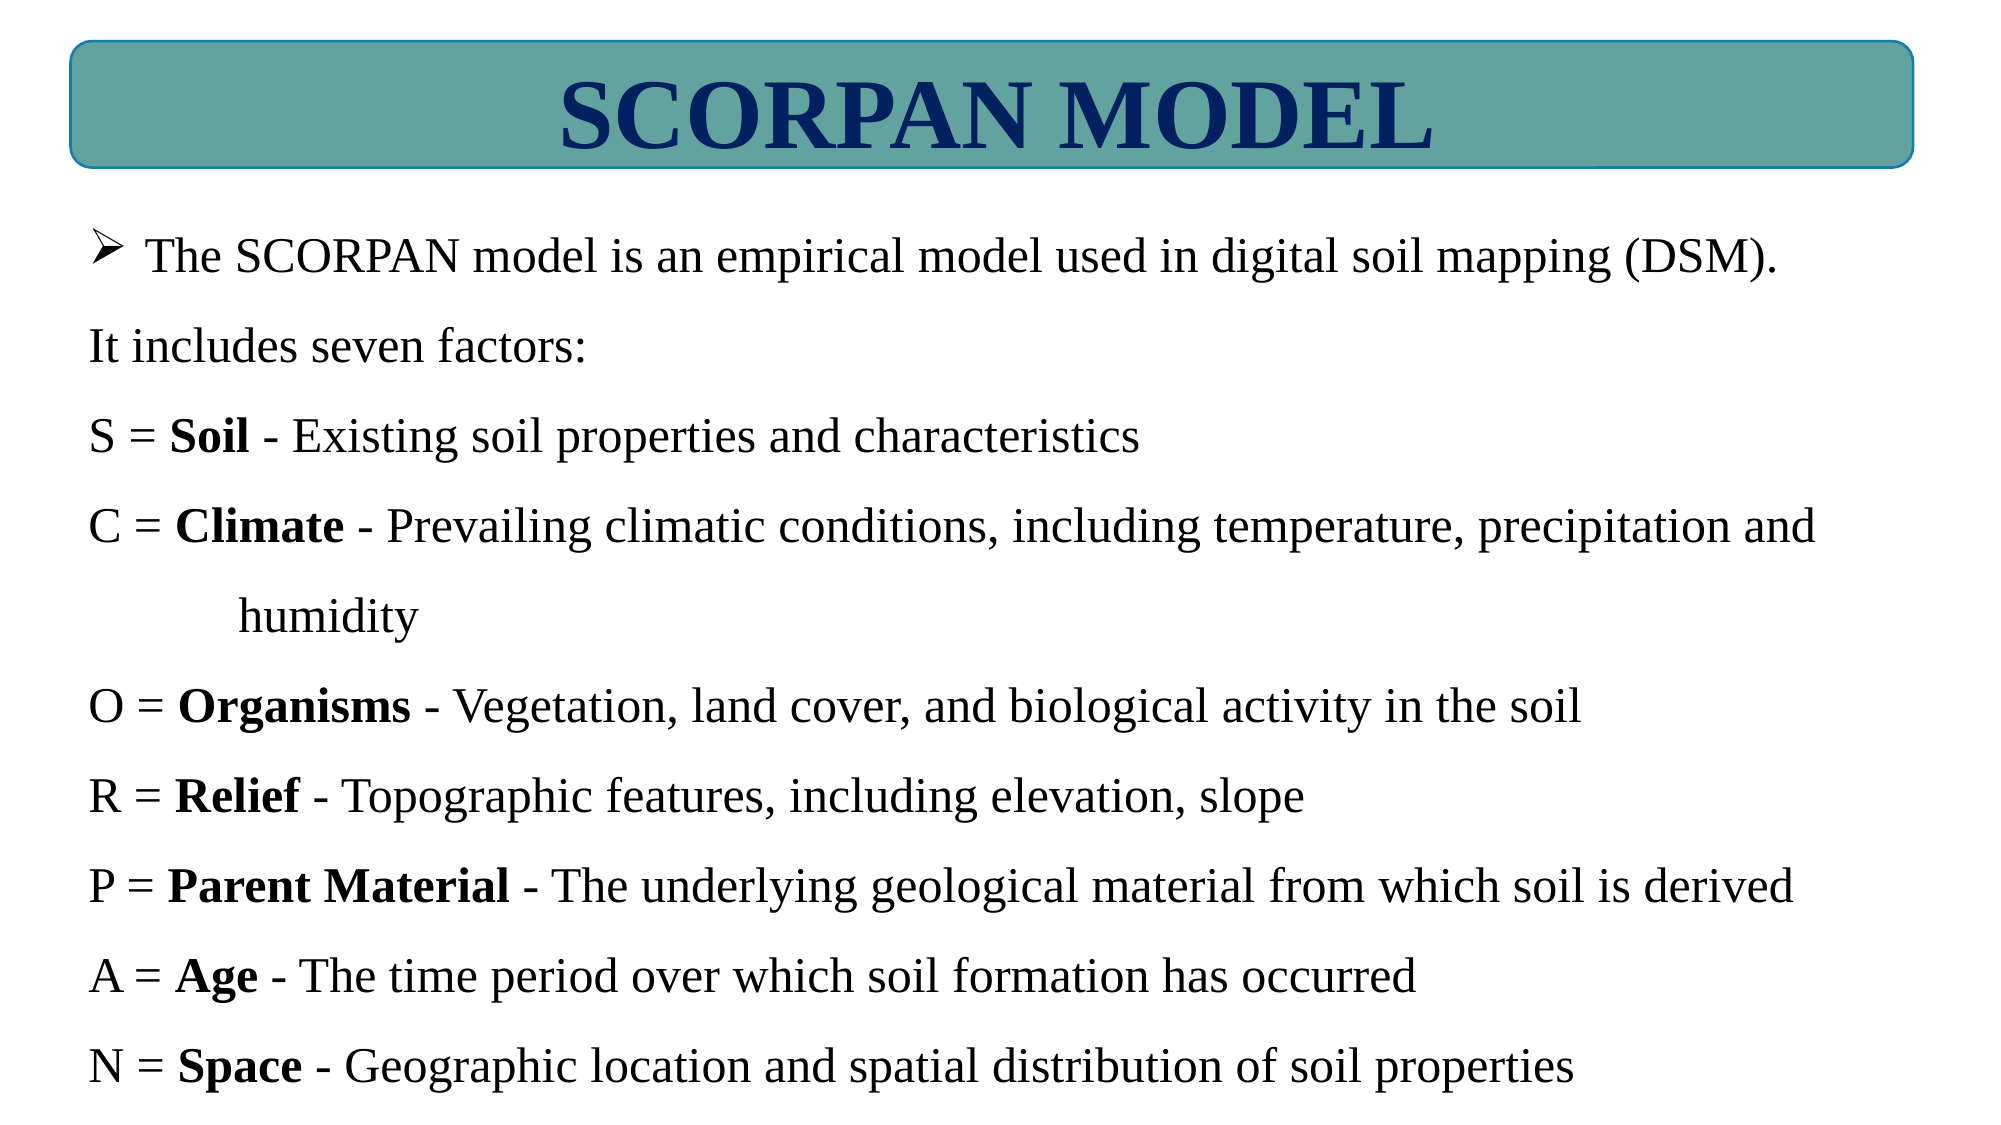

SCORPAN MODEL
The SCORPAN model is an empirical model used in digital soil mapping (DSM).
It includes seven factors:
S = Soil - Existing soil properties and characteristics
C = Climate - Prevailing climatic conditions, including temperature, precipitation and         	humidity
O = Organisms - Vegetation, land cover, and biological activity in the soil
R = Relief - Topographic features, including elevation, slope
P = Parent Material - The underlying geological material from which soil is derived
A = Age - The time period over which soil formation has occurred
N = Space - Geographic location and spatial distribution of soil properties